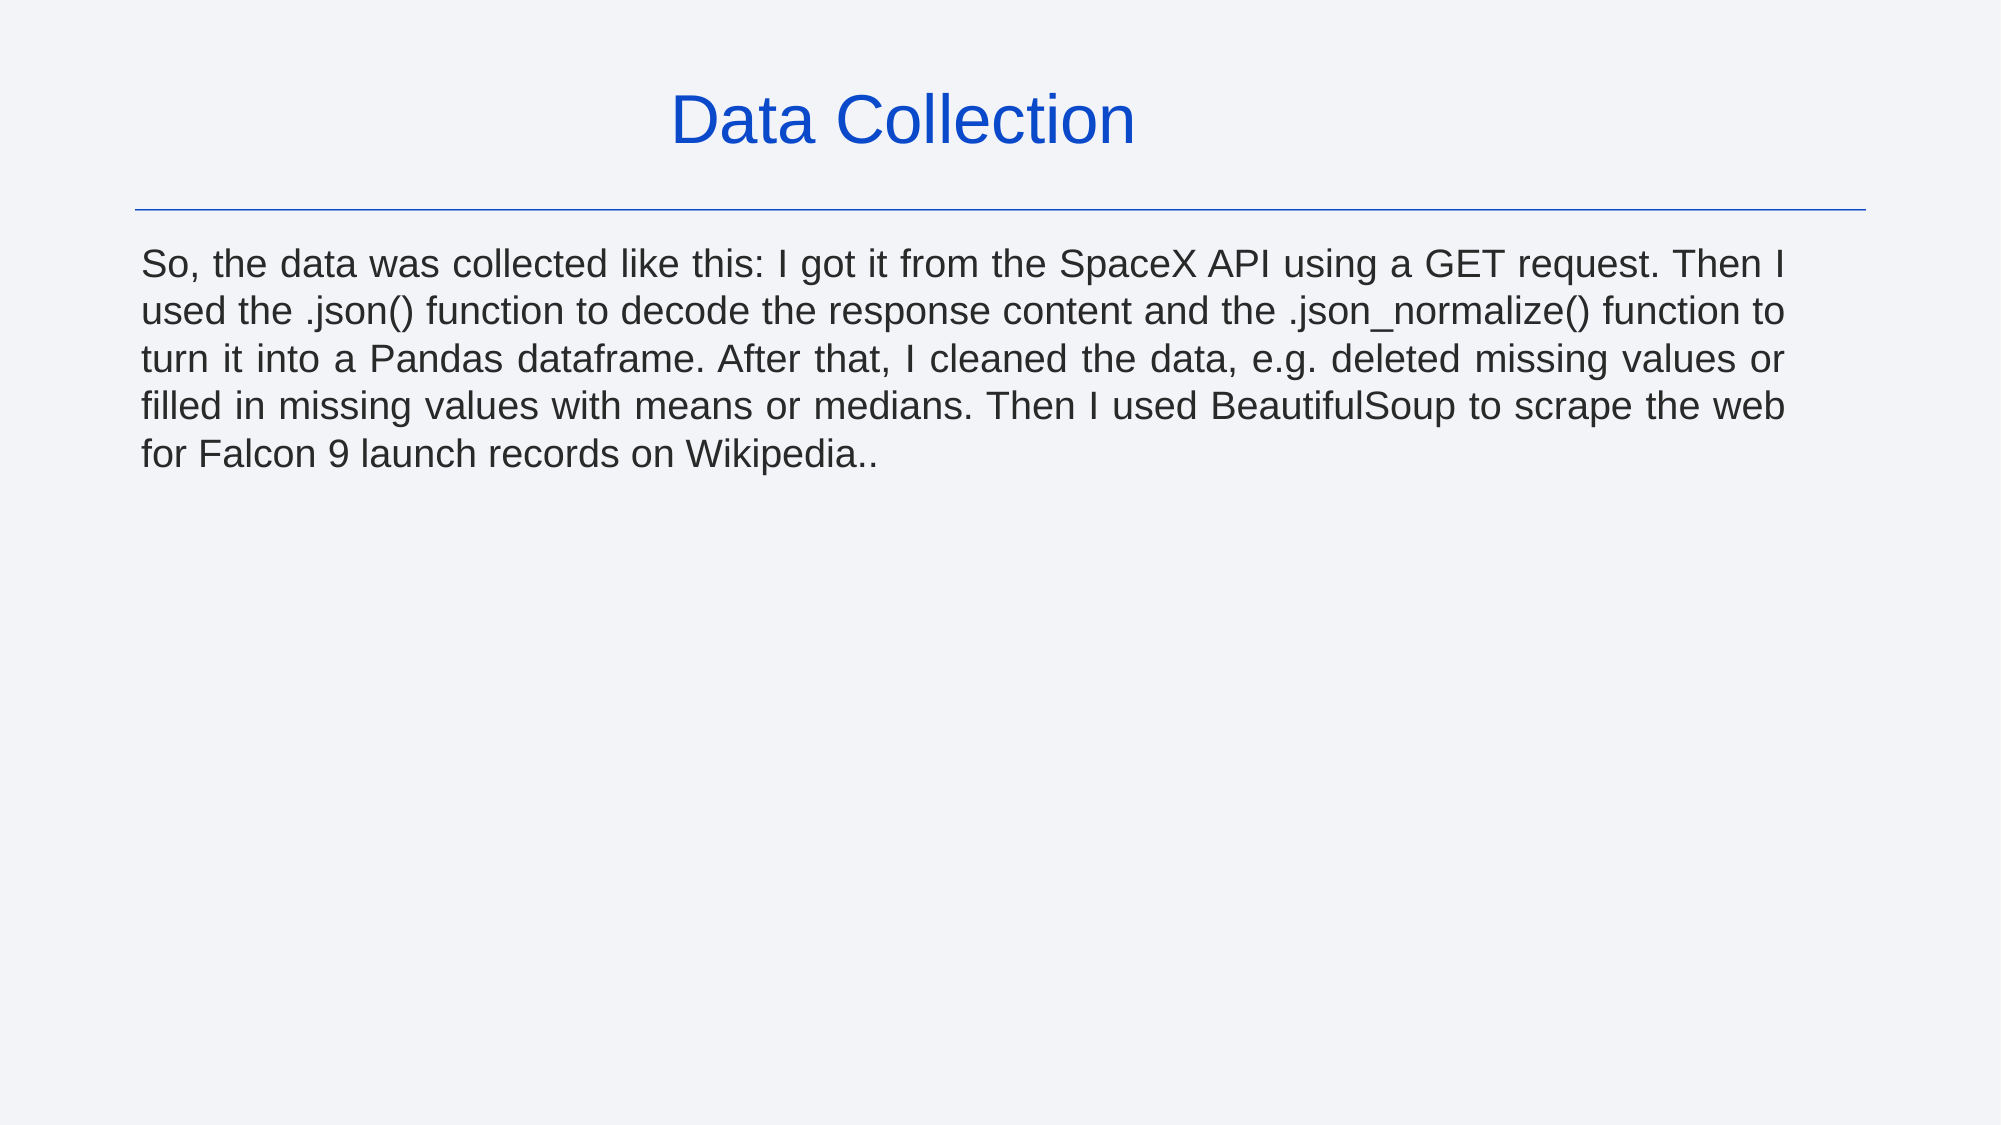

Data Collection
So, the data was collected like this: I got it from the SpaceX API using a GET request. Then I used the .json() function to decode the response content and the .json_normalize() function to turn it into a Pandas dataframe. After that, I cleaned the data, e.g. deleted missing values or filled in missing values with means or medians. Then I used BeautifulSoup to scrape the web for Falcon 9 launch records on Wikipedia..

7